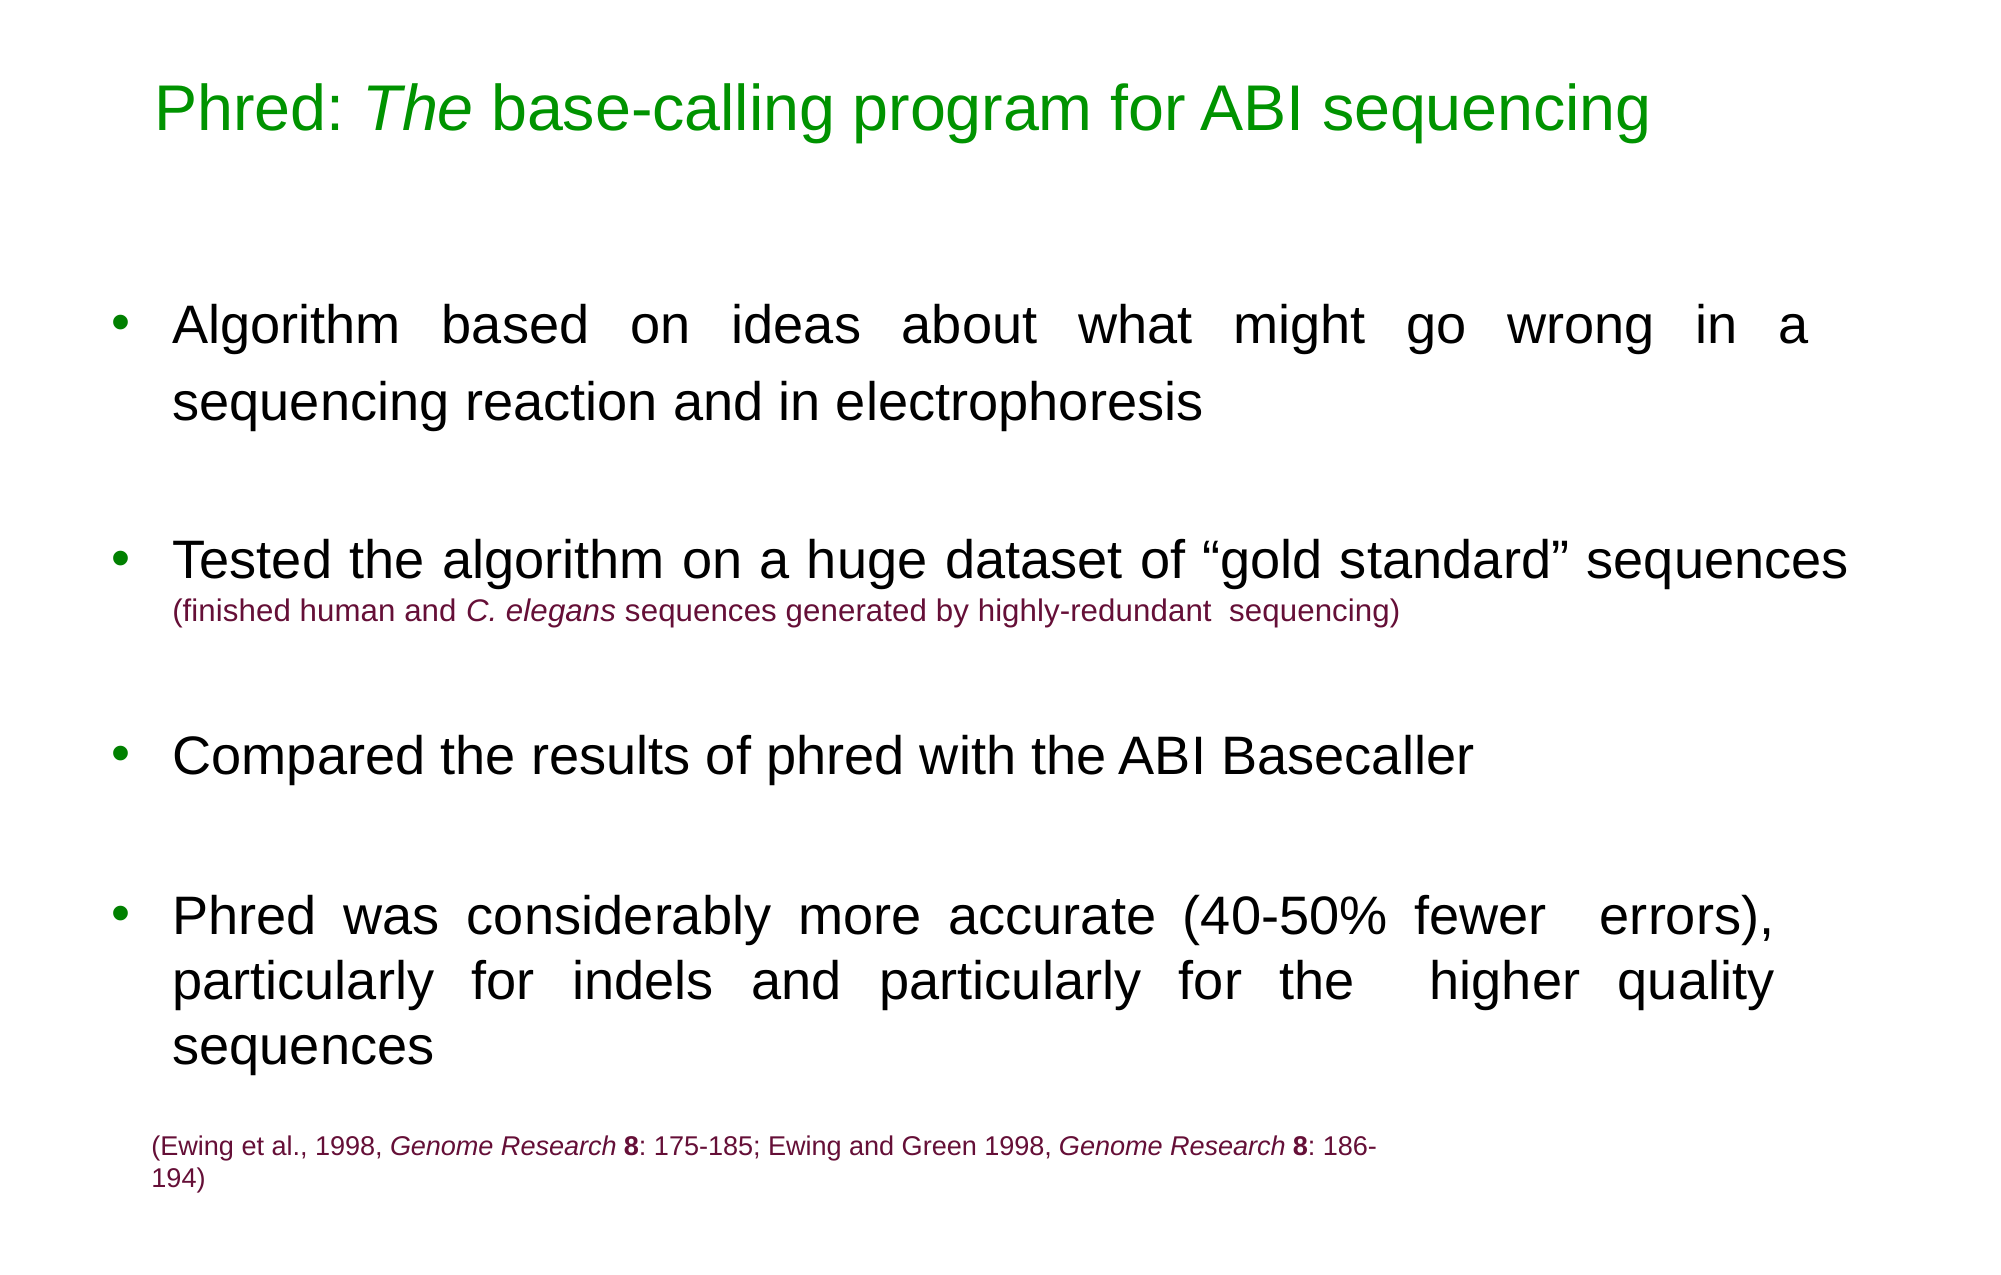

# Phred: The base-calling program for ABI sequencing
Algorithm based on ideas about what might go wrong in a  sequencing reaction and in electrophoresis

Tested the algorithm on a huge dataset of “gold standard” sequences (finished human and C. elegans sequences generated by highly-redundant  sequencing)

Compared the results of phred with the ABI Basecaller

Phred was considerably more accurate (40-50% fewer  errors), particularly for indels and particularly for the  higher quality sequences
(Ewing et al., 1998, Genome Research 8: 175-185; Ewing and Green 1998, Genome Research 8: 186-194)